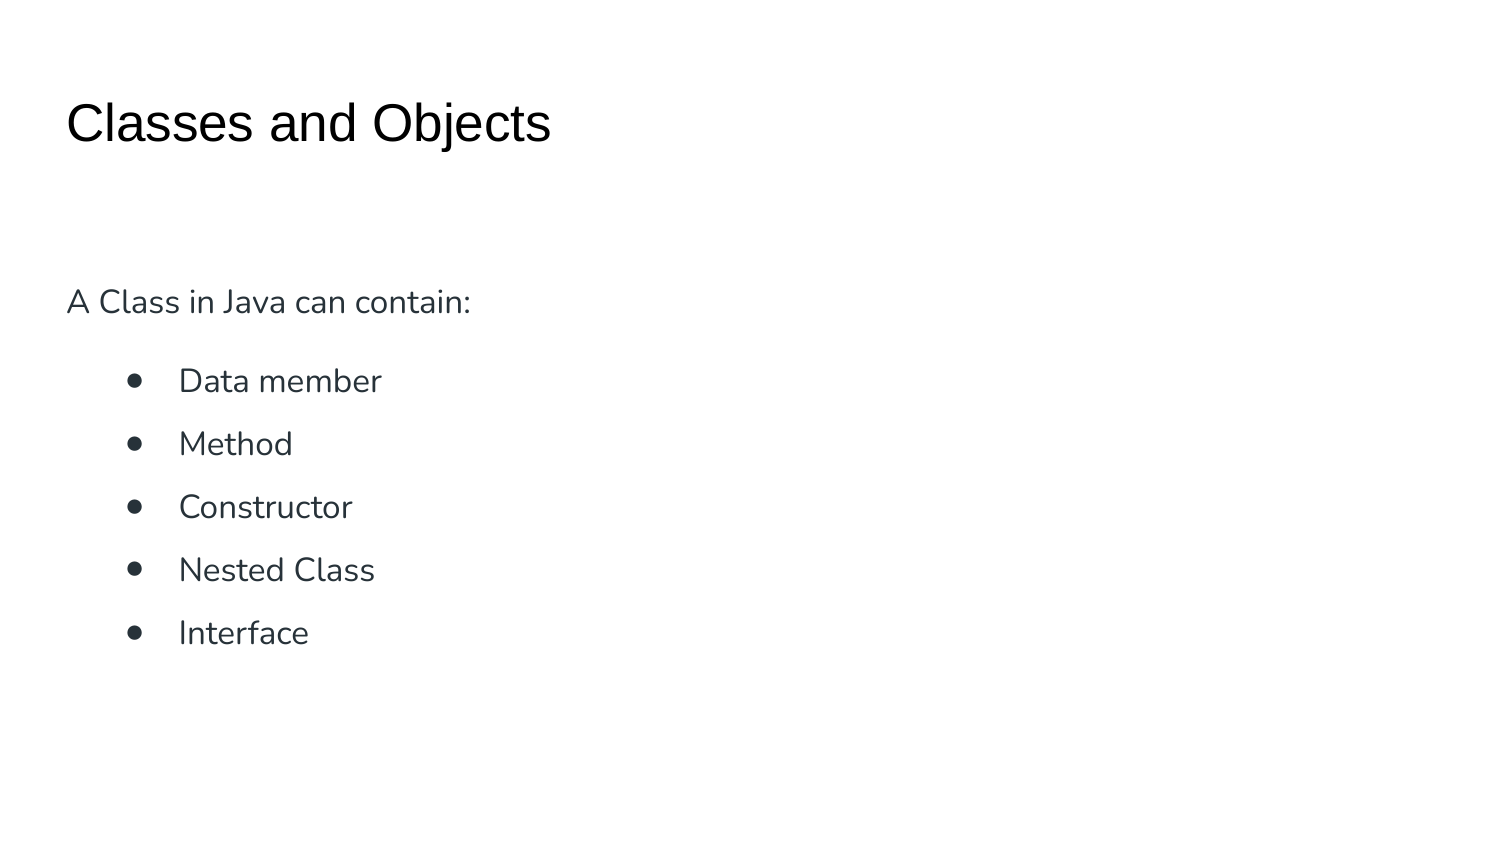

# Classes and Objects

A Class in Java can contain:
Data member
Method
Constructor
Nested Class
Interface